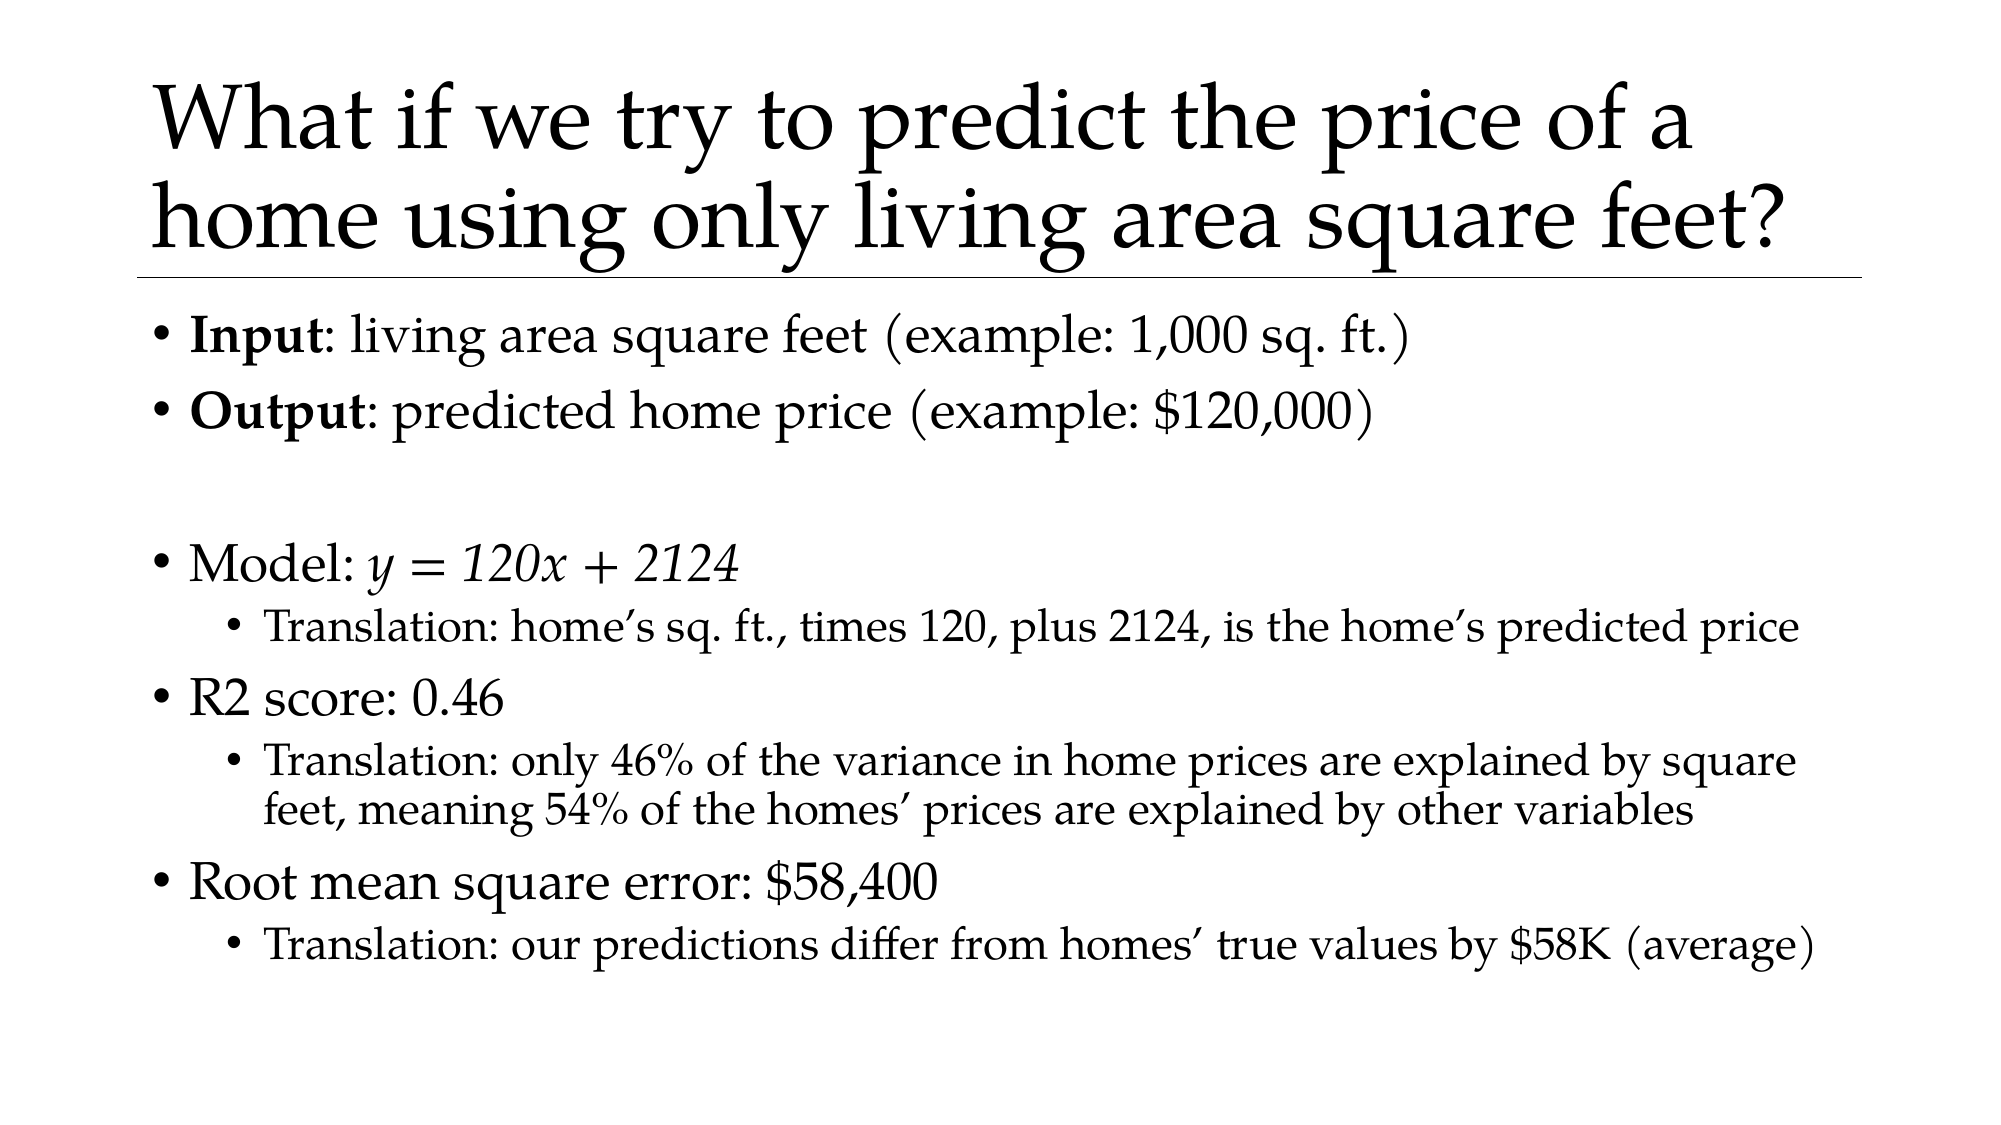

# What if we try to predict the price of a home using only living area square feet?
Input: living area square feet (example: 1,000 sq. ft.)
Output: predicted home price (example: $120,000)

Model: y = 120x + 2124
Translation: home’s sq. ft., times 120, plus 2124, is the home’s predicted price
R2 score: 0.46
Translation: only 46% of the variance in home prices are explained by square feet, meaning 54% of the homes’ prices are explained by other variables
Root mean square error: $58,400
Translation: our predictions differ from homes’ true values by $58K (average)